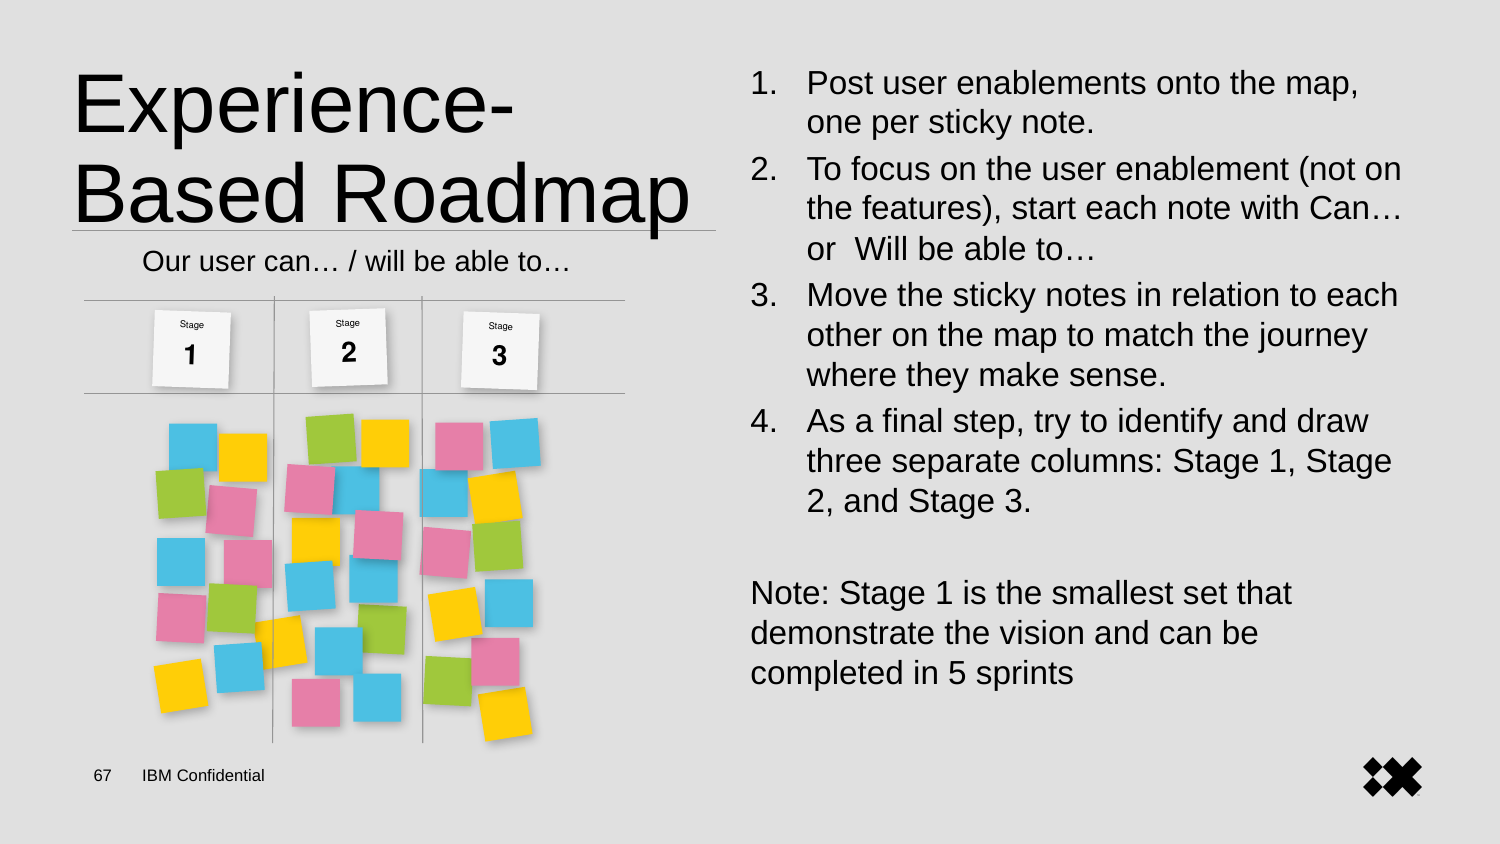

# Experience-Based Roadmap
Post user enablements onto the map, one per sticky note.
To focus on the user enablement (not on the features), start each note with Can… or  Will be able to…
Move the sticky notes in relation to each other on the map to match the journey where they make sense.
As a final step, try to identify and draw three separate columns: Stage 1, Stage 2, and Stage 3.

Note: Stage 1 is the smallest set that demonstrate the vision and can be completed in 5 sprints
Our user can… / will be able to…

Stage
2

Stage
1

Stage
3
67
IBM Confidential